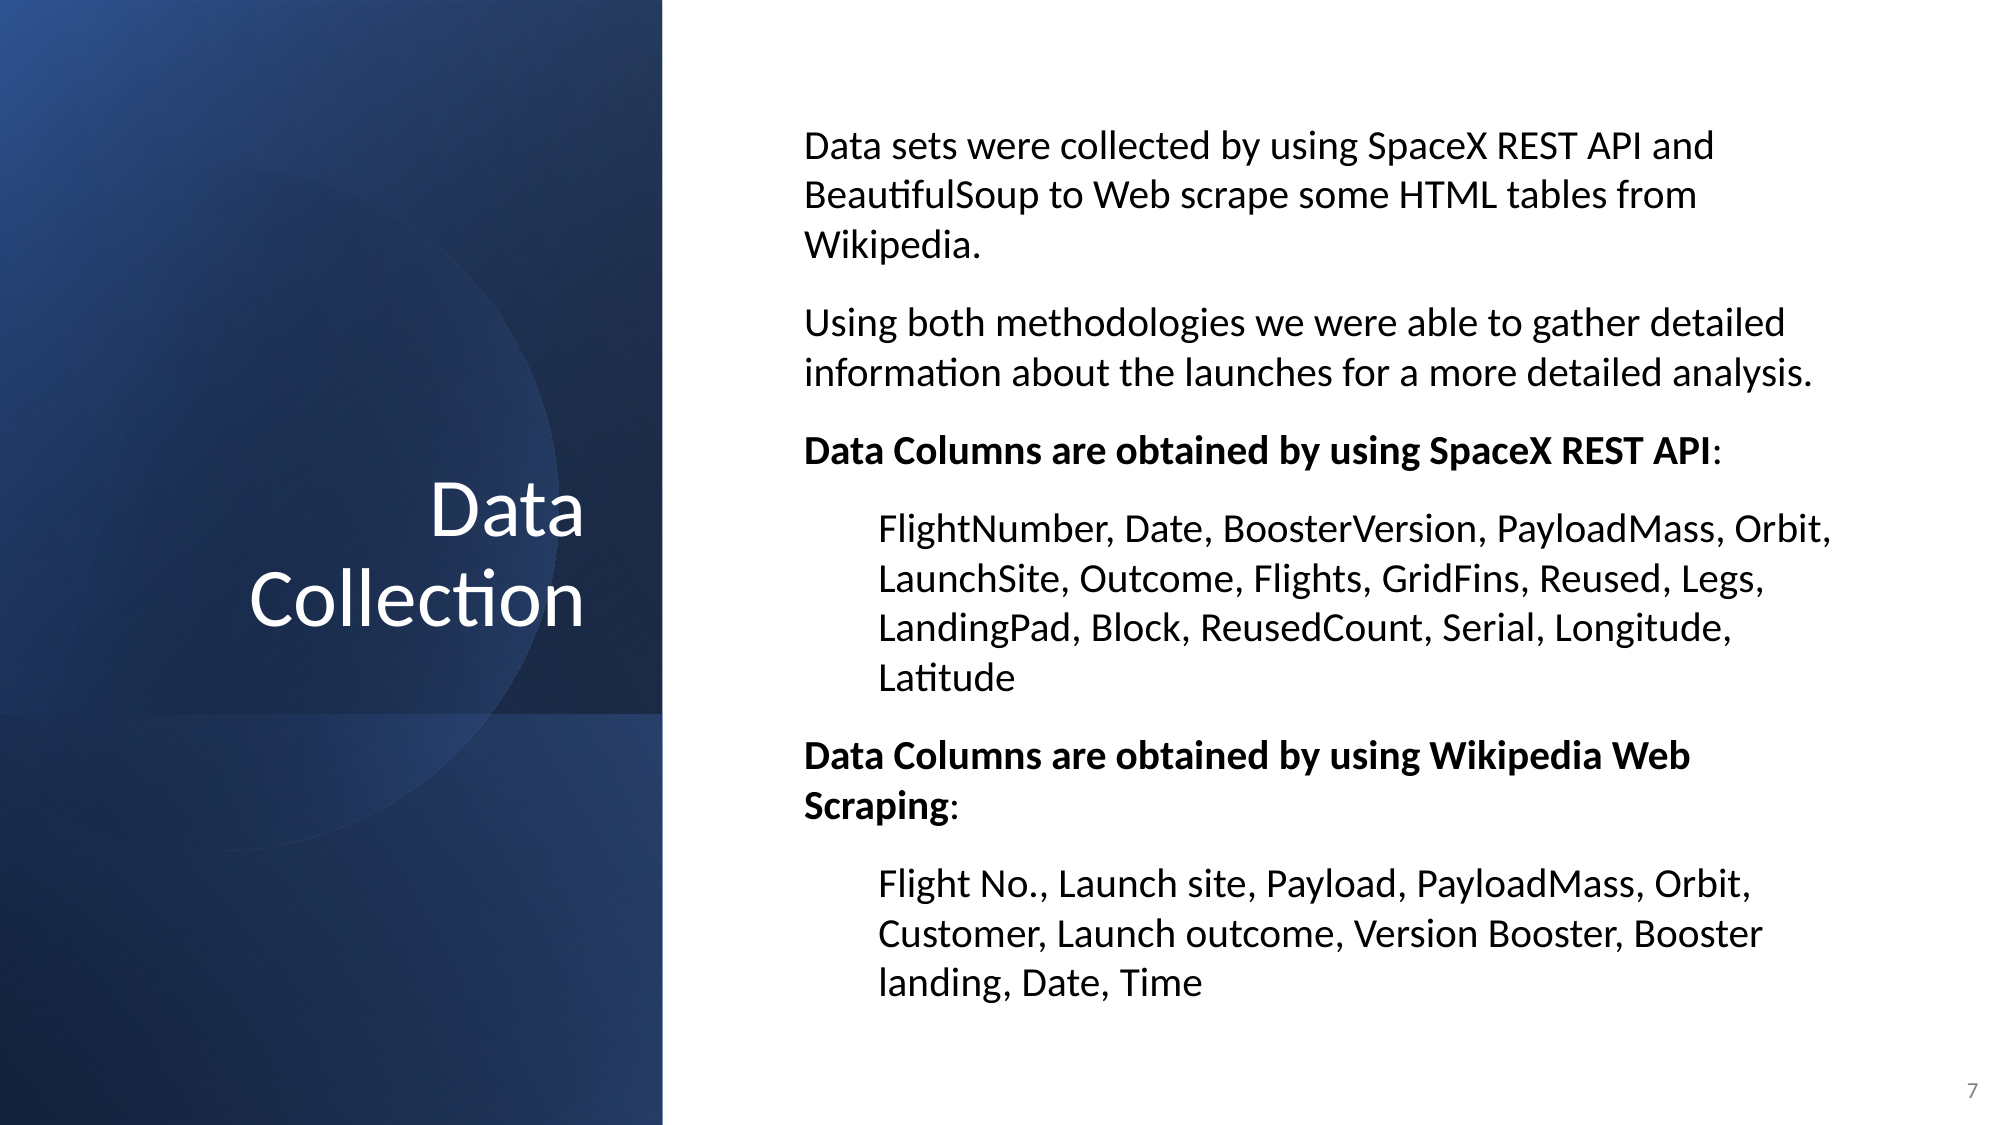

Data Collection
Data sets were collected by using SpaceX REST API and BeautifulSoup to Web scrape some HTML tables from Wikipedia.
Using both methodologies we were able to gather detailed information about the launches for a more detailed analysis.
Data Columns are obtained by using SpaceX REST API:
FlightNumber, Date, BoosterVersion, PayloadMass, Orbit, LaunchSite, Outcome, Flights, GridFins, Reused, Legs, LandingPad, Block, ReusedCount, Serial, Longitude, Latitude
Data Columns are obtained by using Wikipedia Web Scraping:
Flight No., Launch site, Payload, PayloadMass, Orbit, Customer, Launch outcome, Version Booster, Booster landing, Date, Time

7